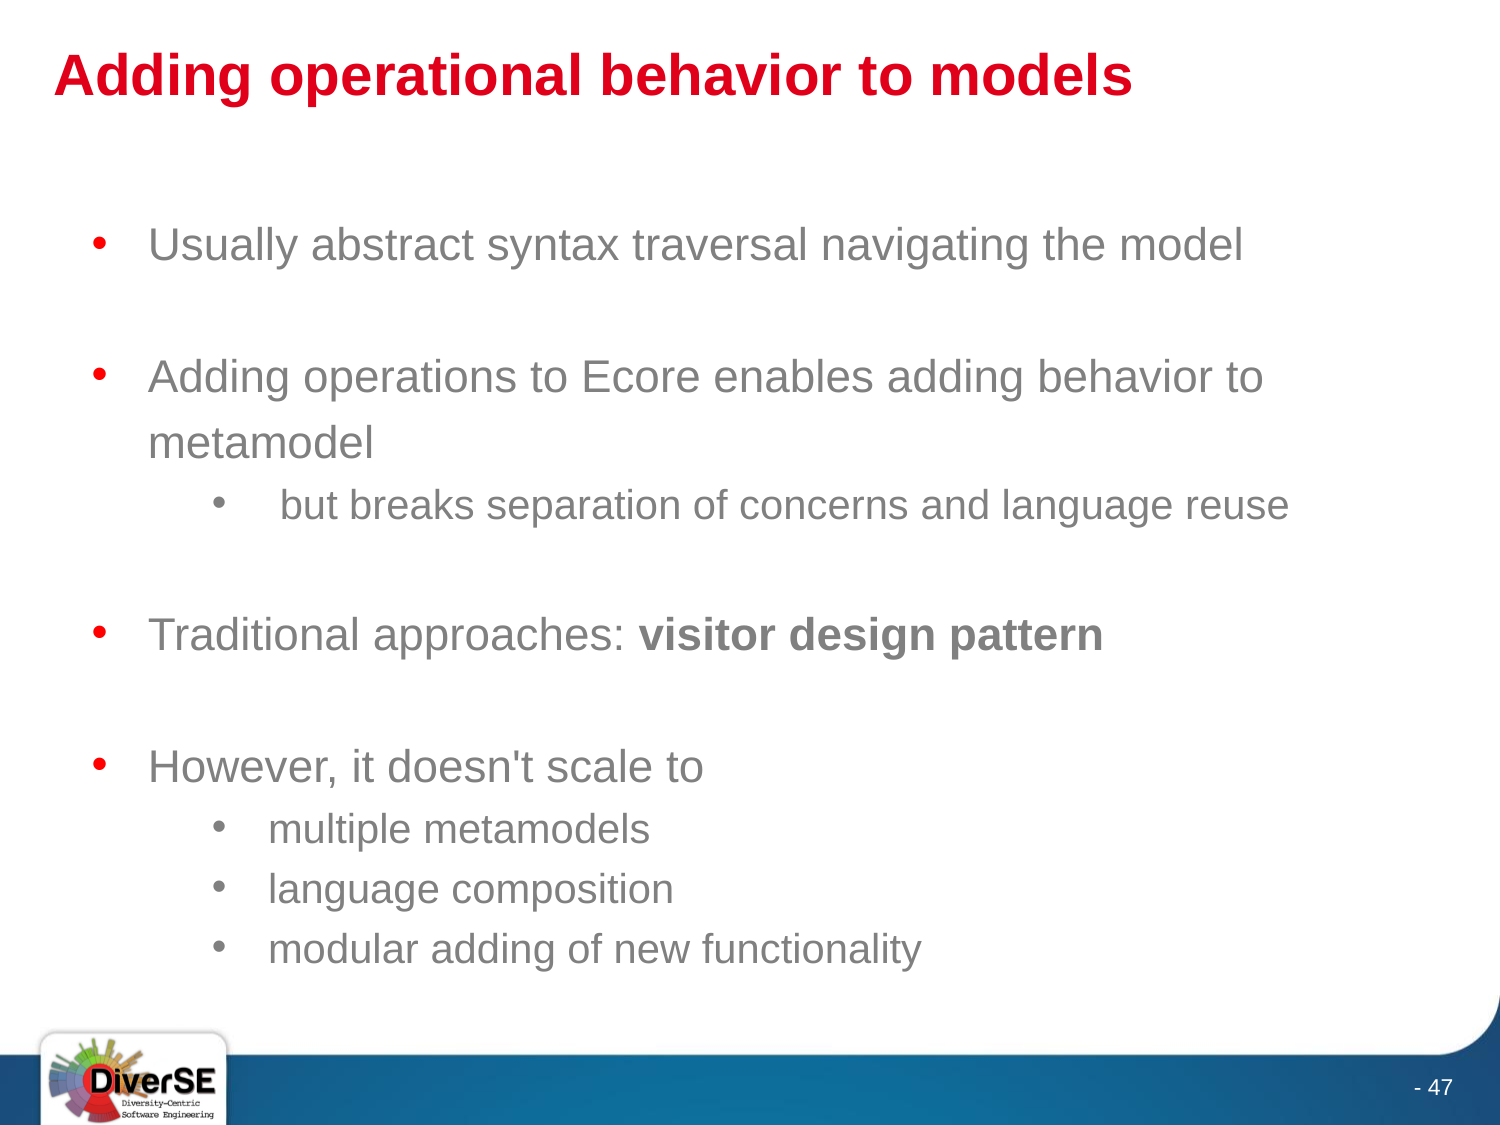

# Adding operational behavior to models
Usually abstract syntax traversal navigating the model

Adding operations to Ecore enables adding behavior to metamodel
 but breaks separation of concerns and language reuse

Traditional approaches: visitor design pattern

However, it doesn't scale to
multiple metamodels
language composition
modular adding of new functionality
- 47